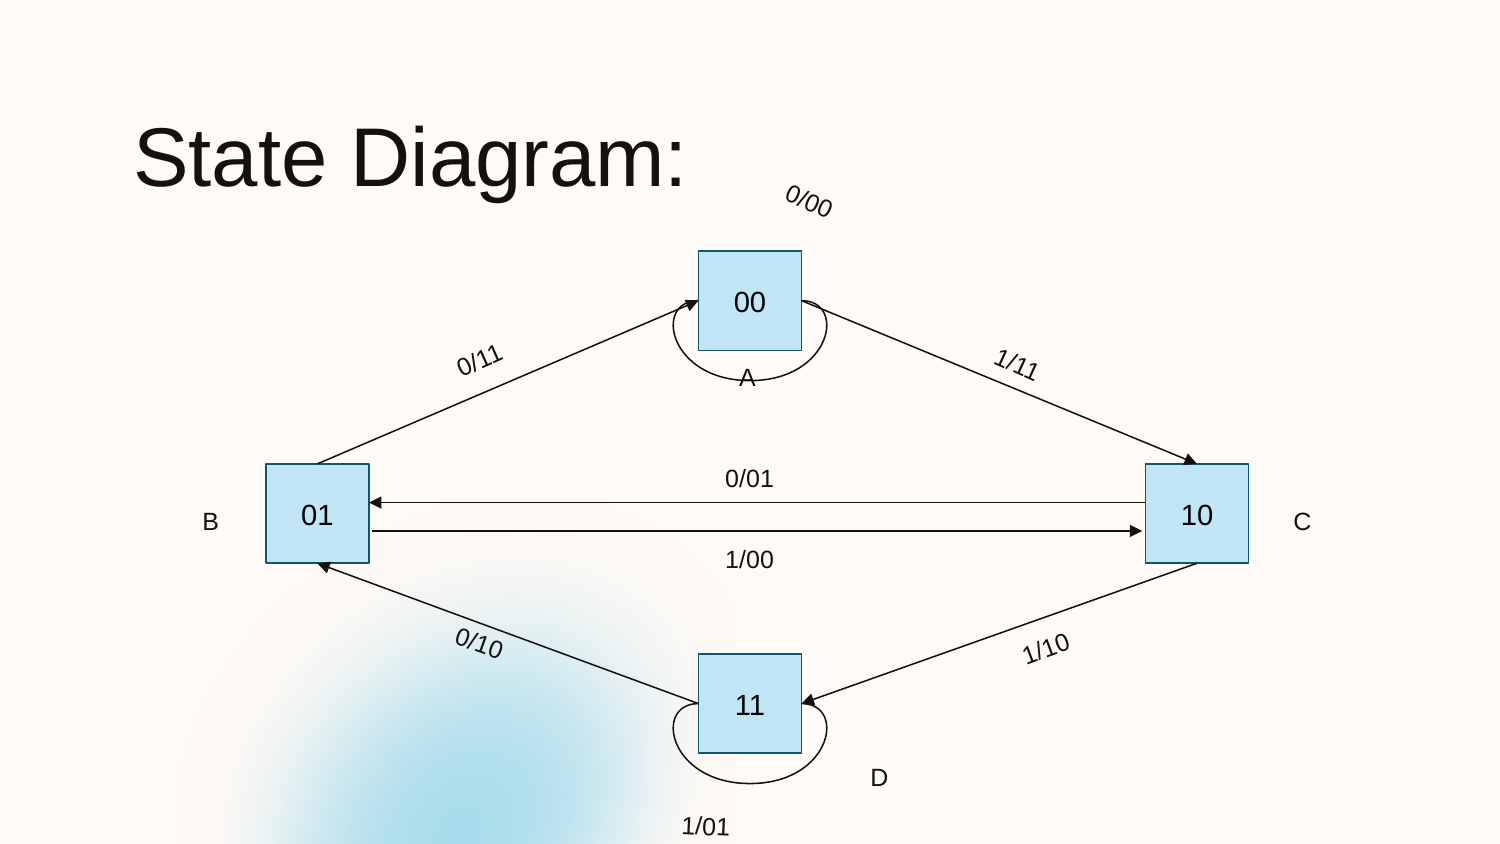

# State Diagram:
0/00
00
0/11
1/11
A
0/01
01
10
B
C
1/00
0/10
1/10
11
D
1/01